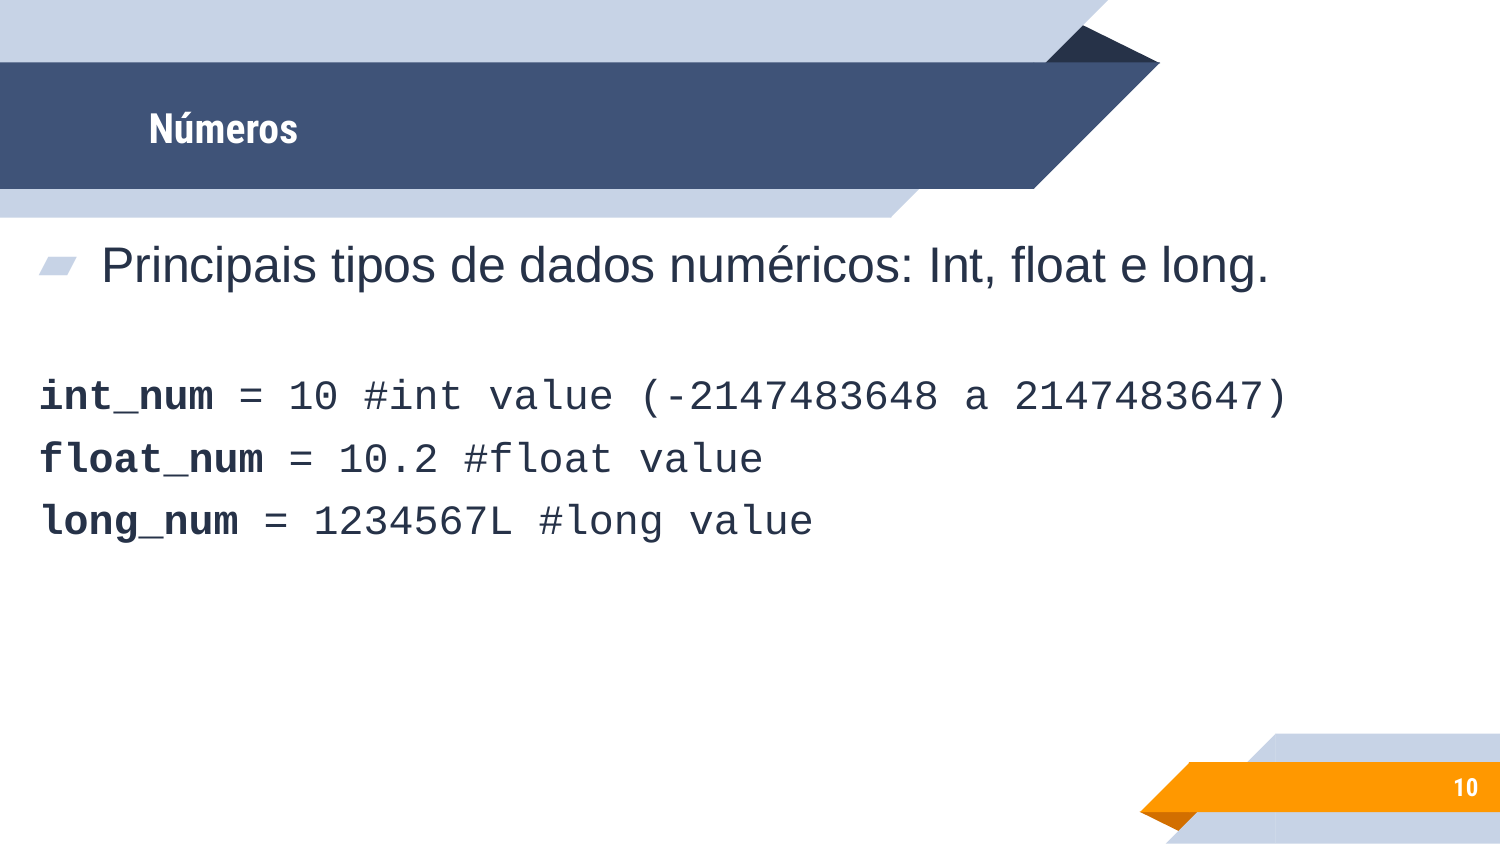

# Números
Principais tipos de dados numéricos: Int, float e long.

int_num = 10 #int value (-2147483648 a 2147483647)
float_num = 10.2 #float value
long_num = 1234567L #long value
10